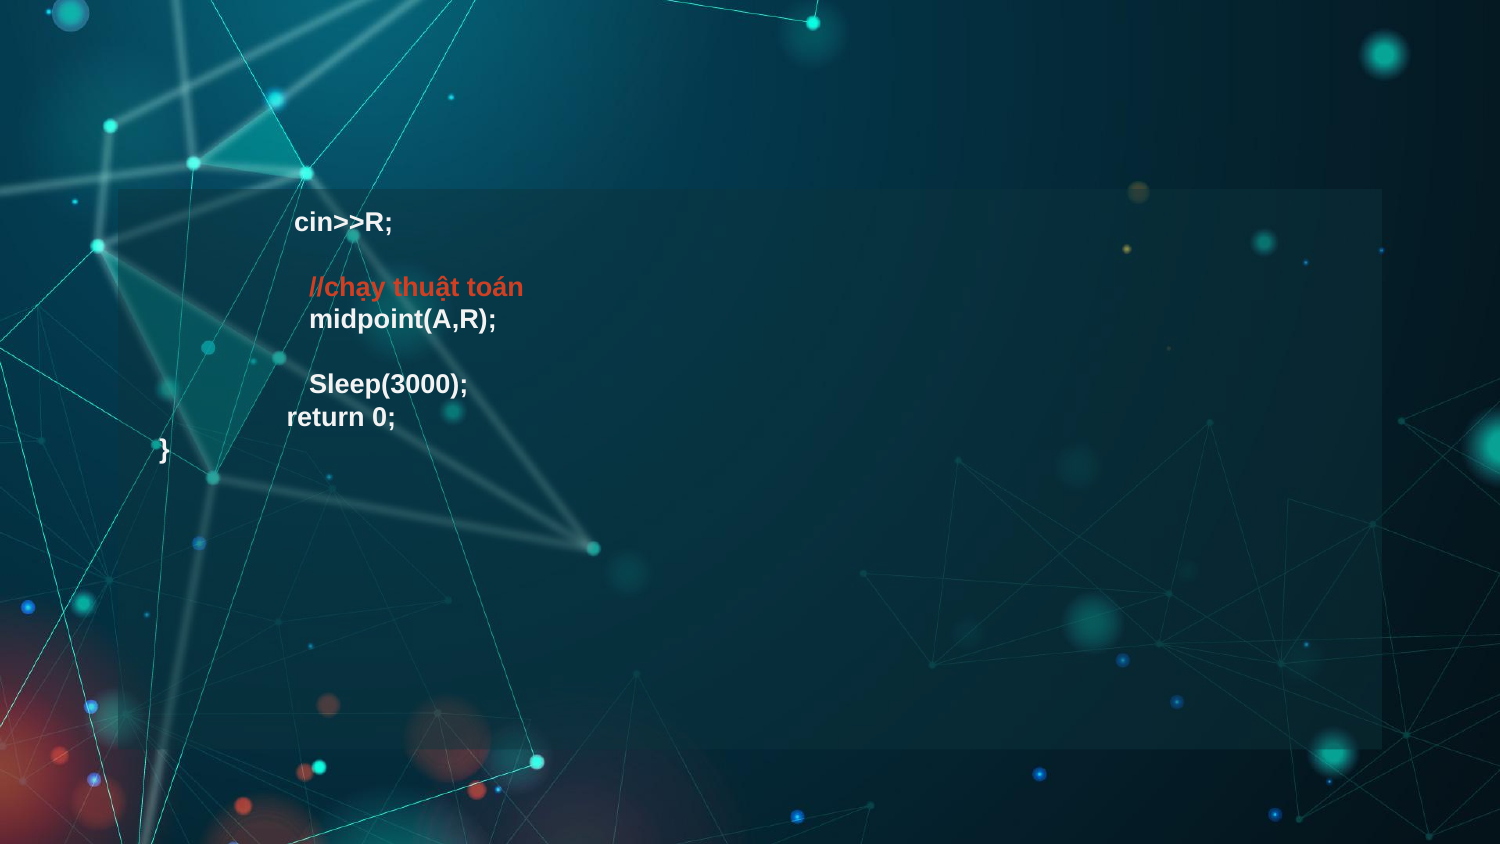

#
                  cin>>R;

	//chạy thuật toán
	midpoint(A,R);

	Sleep(3000);
                 return 0;
}